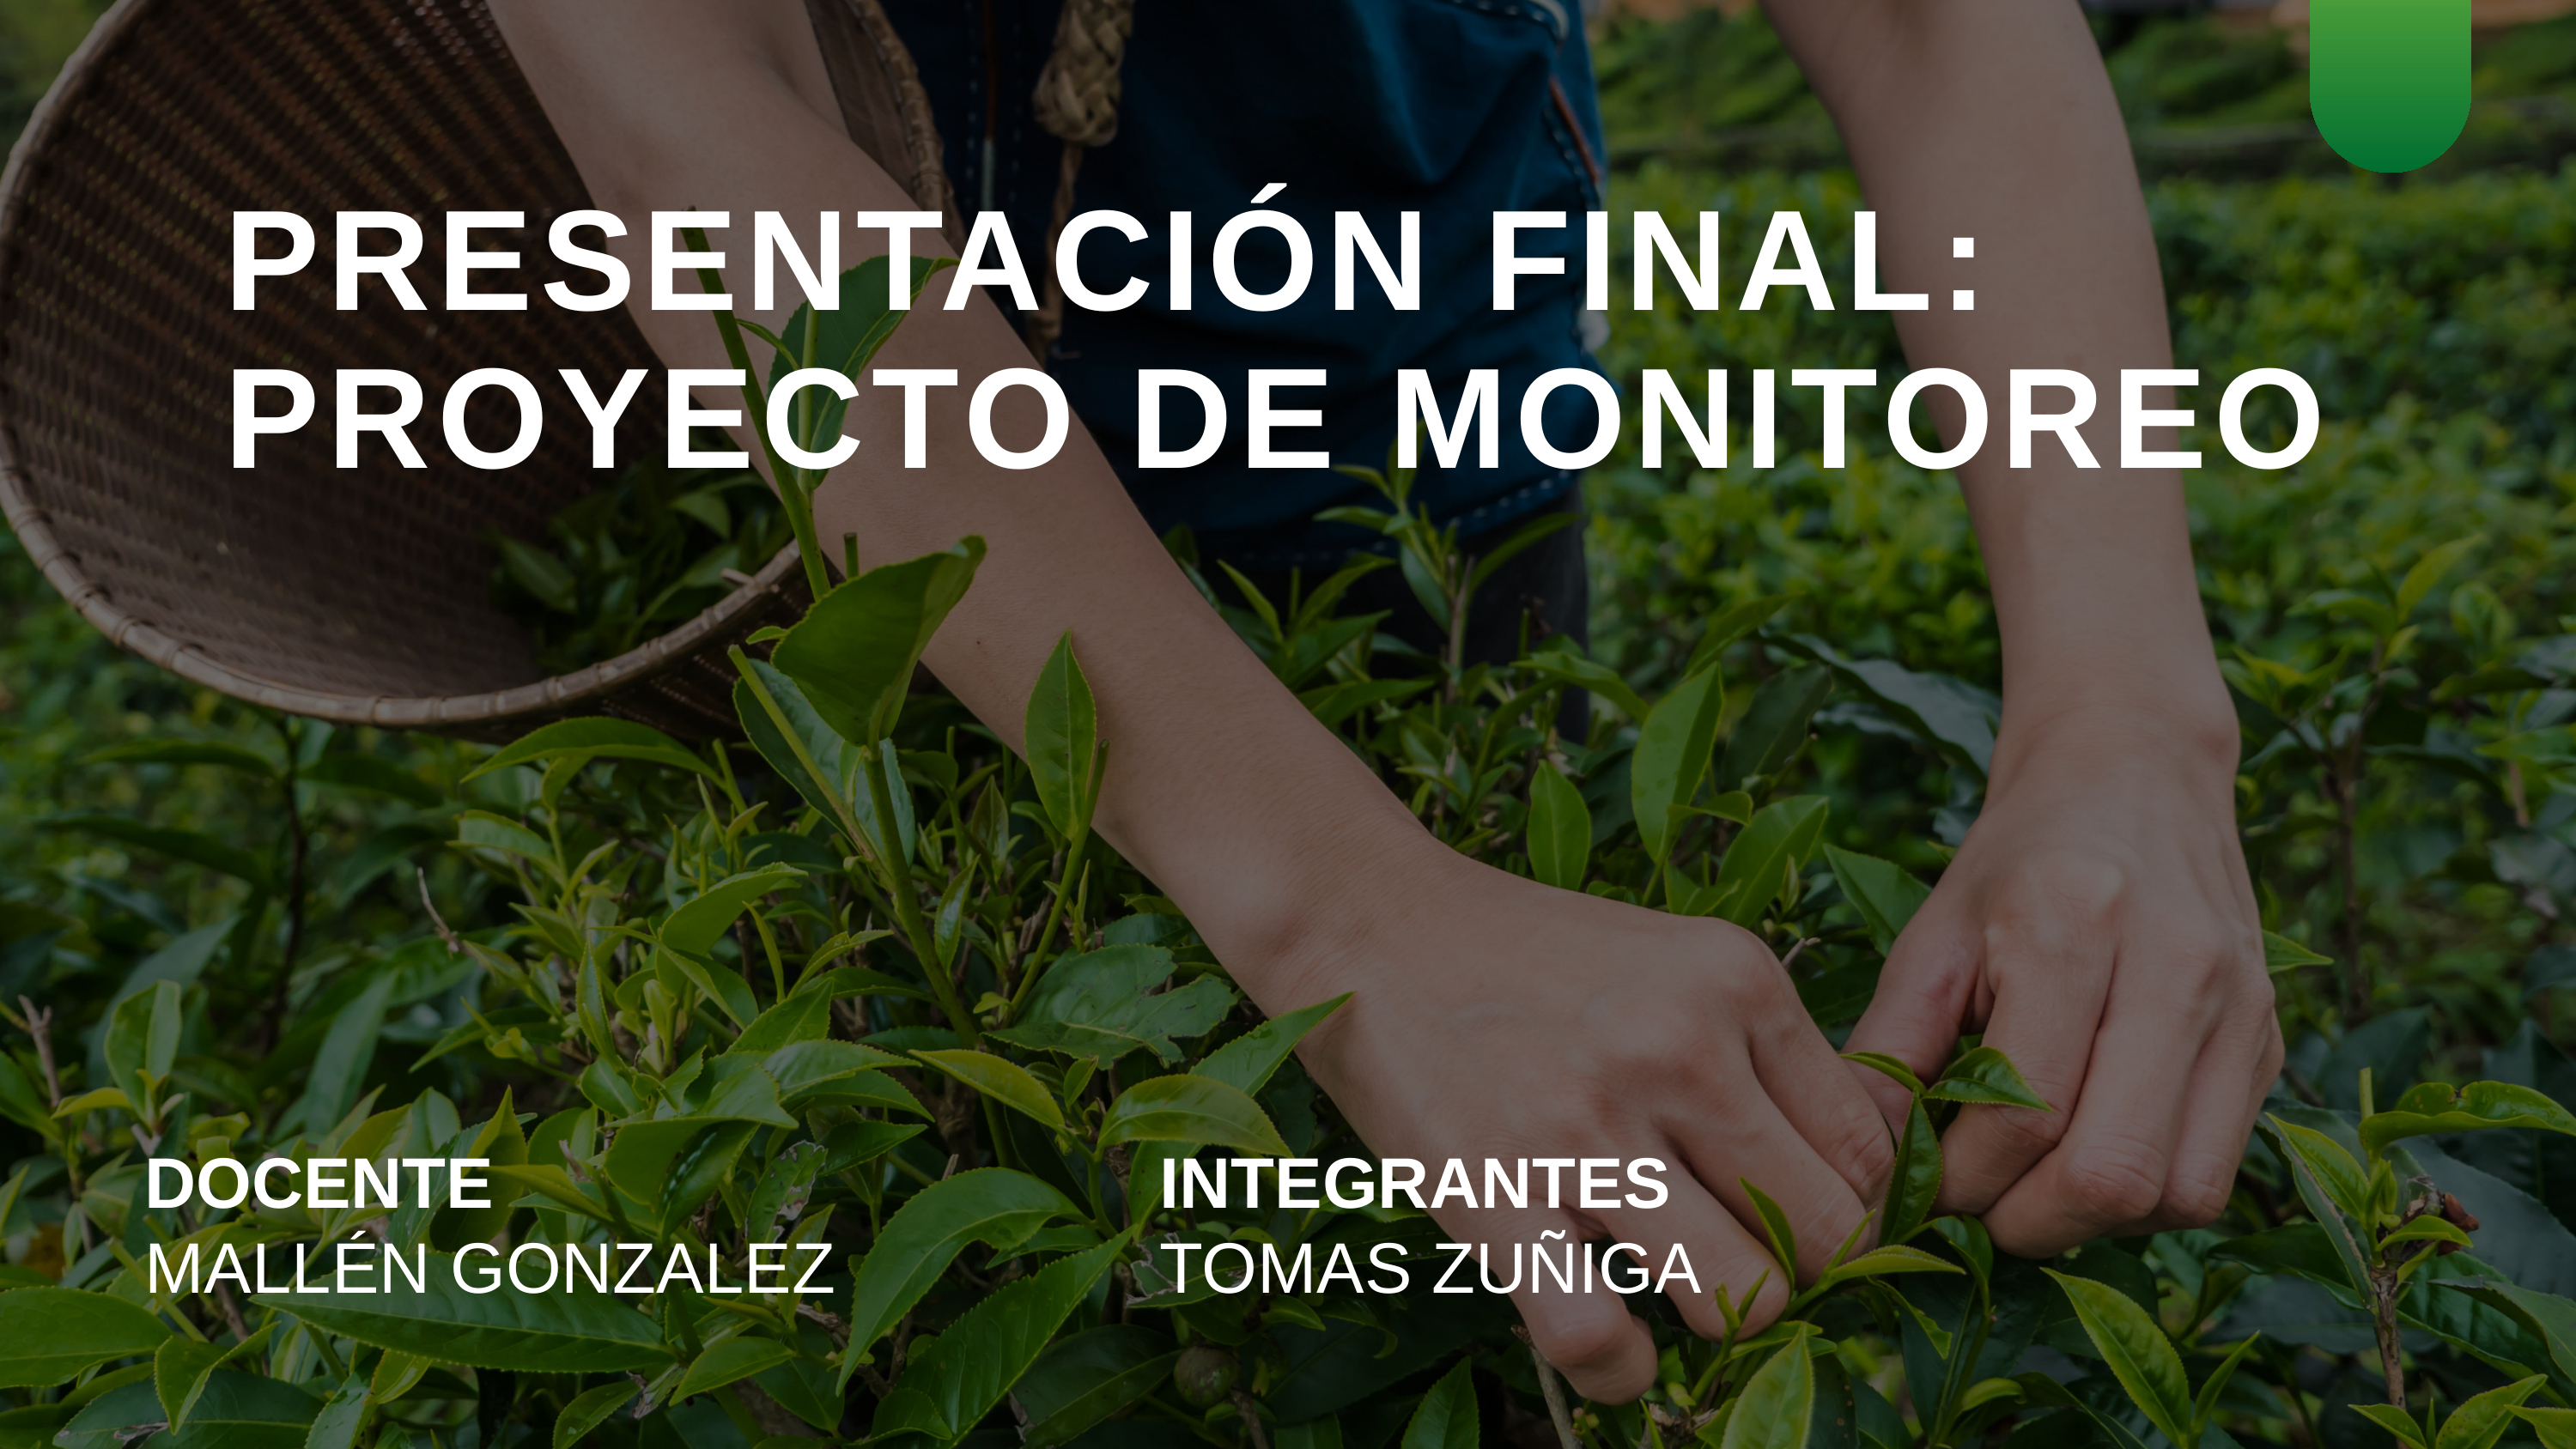

PRESENTACIÓN FINAL:
PROYECTO DE MONITOREO

DOCENTE
INTEGRANTES
MALLÉN GONZALEZ
TOMAS ZUÑIGA